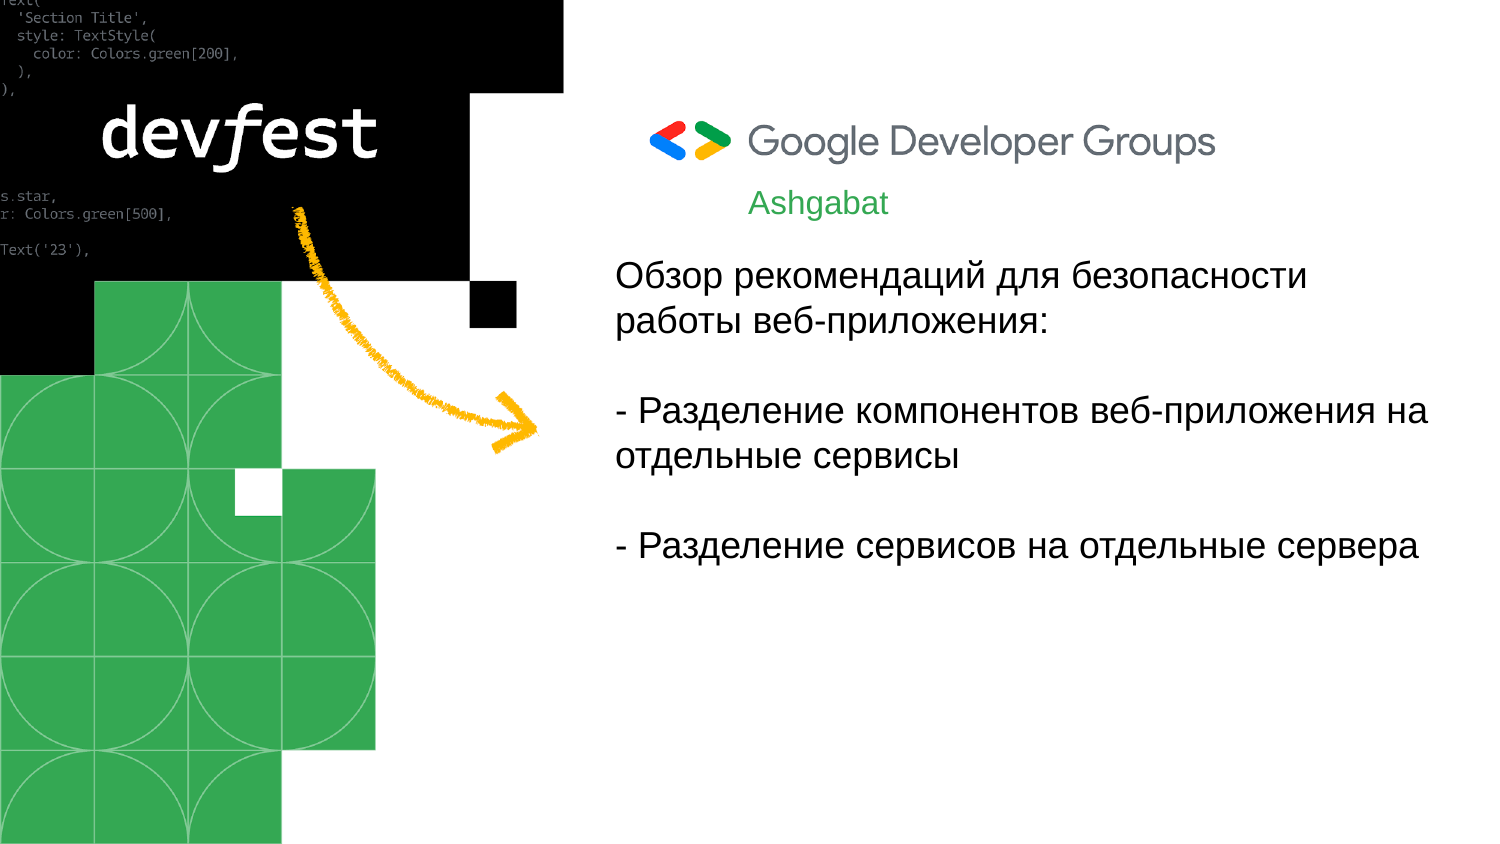

Ashgabat
# Обзор рекомендаций для безопасности 	работы веб-приложения: - Разделение компонентов веб-приложения на отдельные сервисы - Разделение сервисов на отдельные сервера